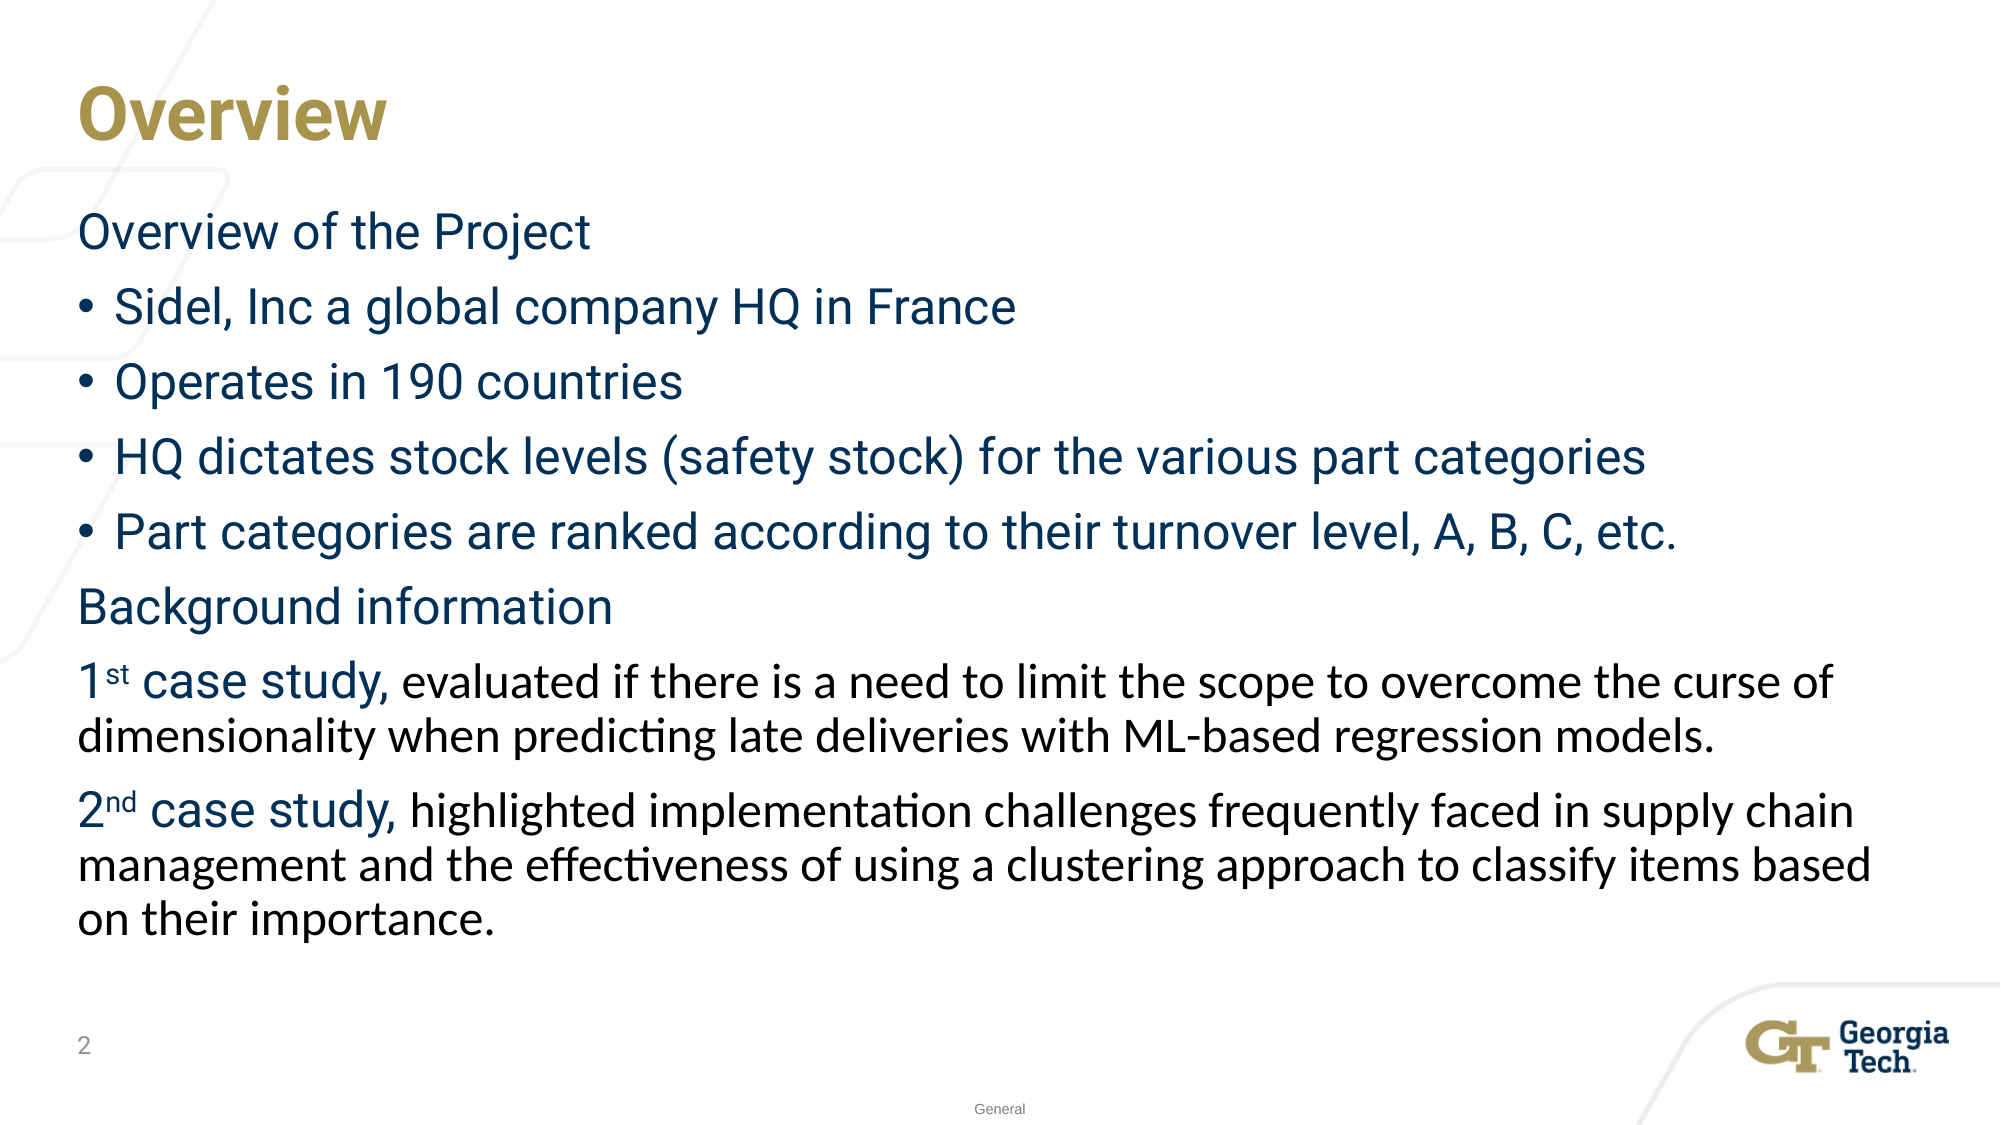

# Overview
Overview of the Project
Sidel, Inc a global company HQ in France
Operates in 190 countries
HQ dictates stock levels (safety stock) for the various part categories
Part categories are ranked according to their turnover level, A, B, C, etc.
Background information
1st case study, evaluated if there is a need to limit the scope to overcome the curse of dimensionality when predicting late deliveries with ML-based regression models.
2nd case study, highlighted implementation challenges frequently faced in supply chain management and the effectiveness of using a clustering approach to classify items based on their importance.
2